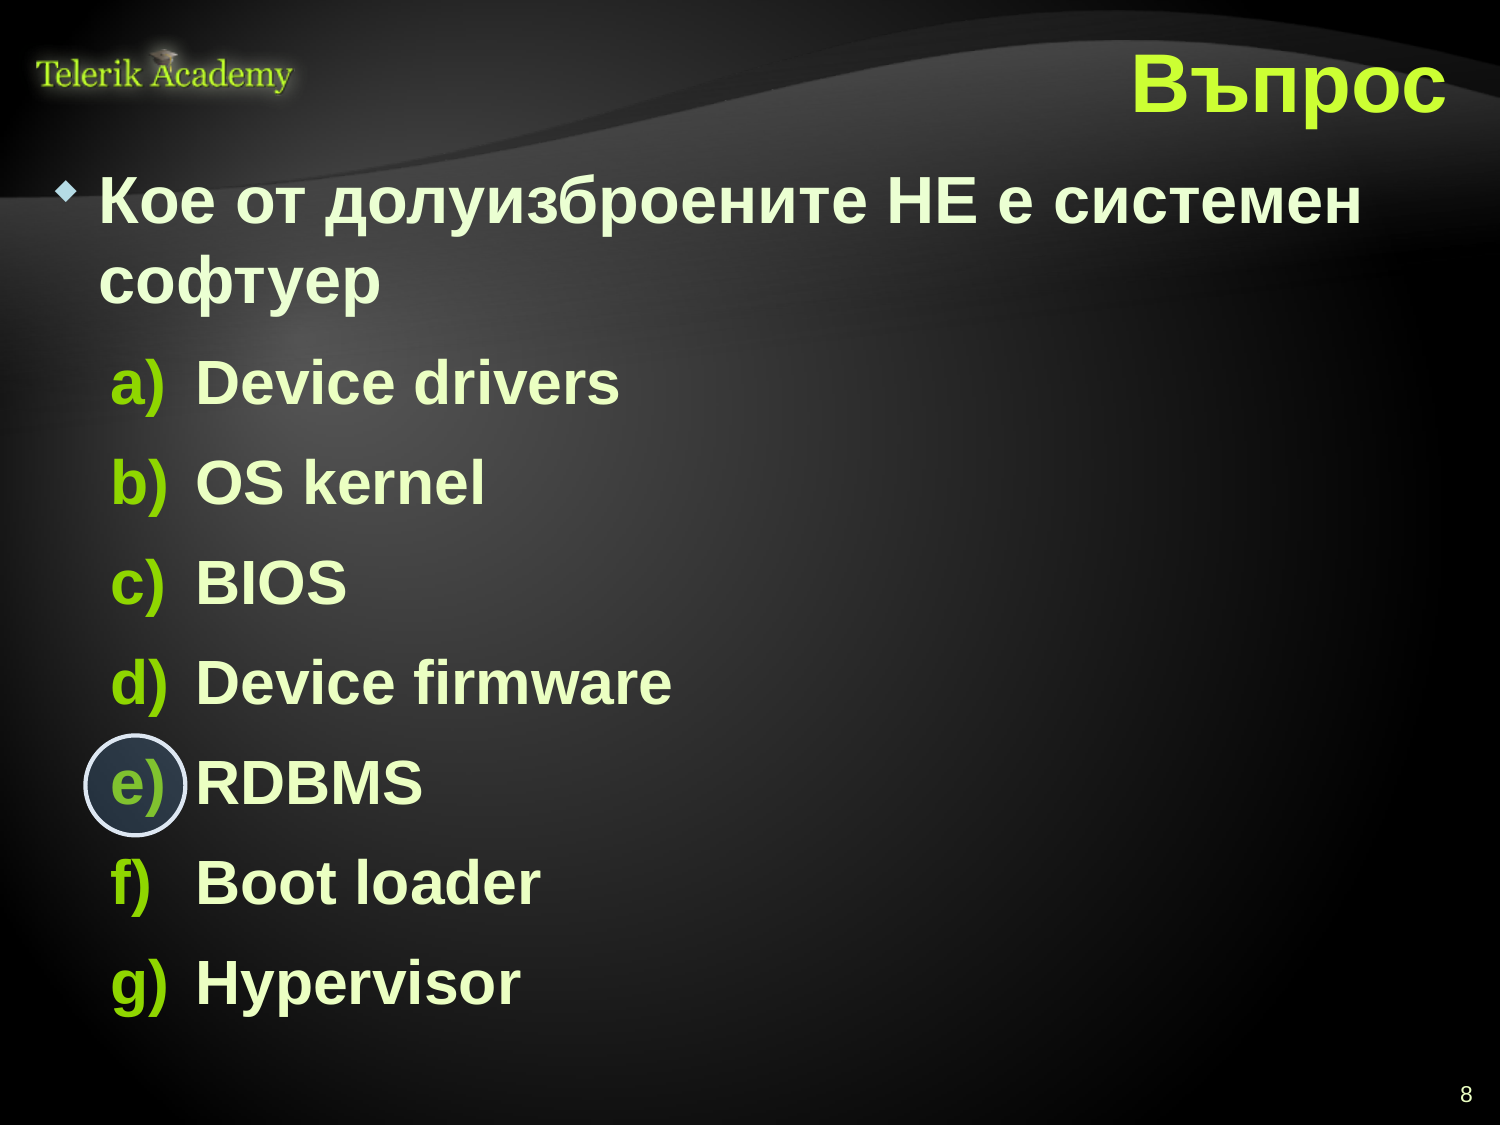

# Въпрос
Кое от долуизброените НЕ е системен софтуер
Device drivers
OS kernel
BIOS
Device firmware
RDBMS
Boot loader
Hypervisor

8